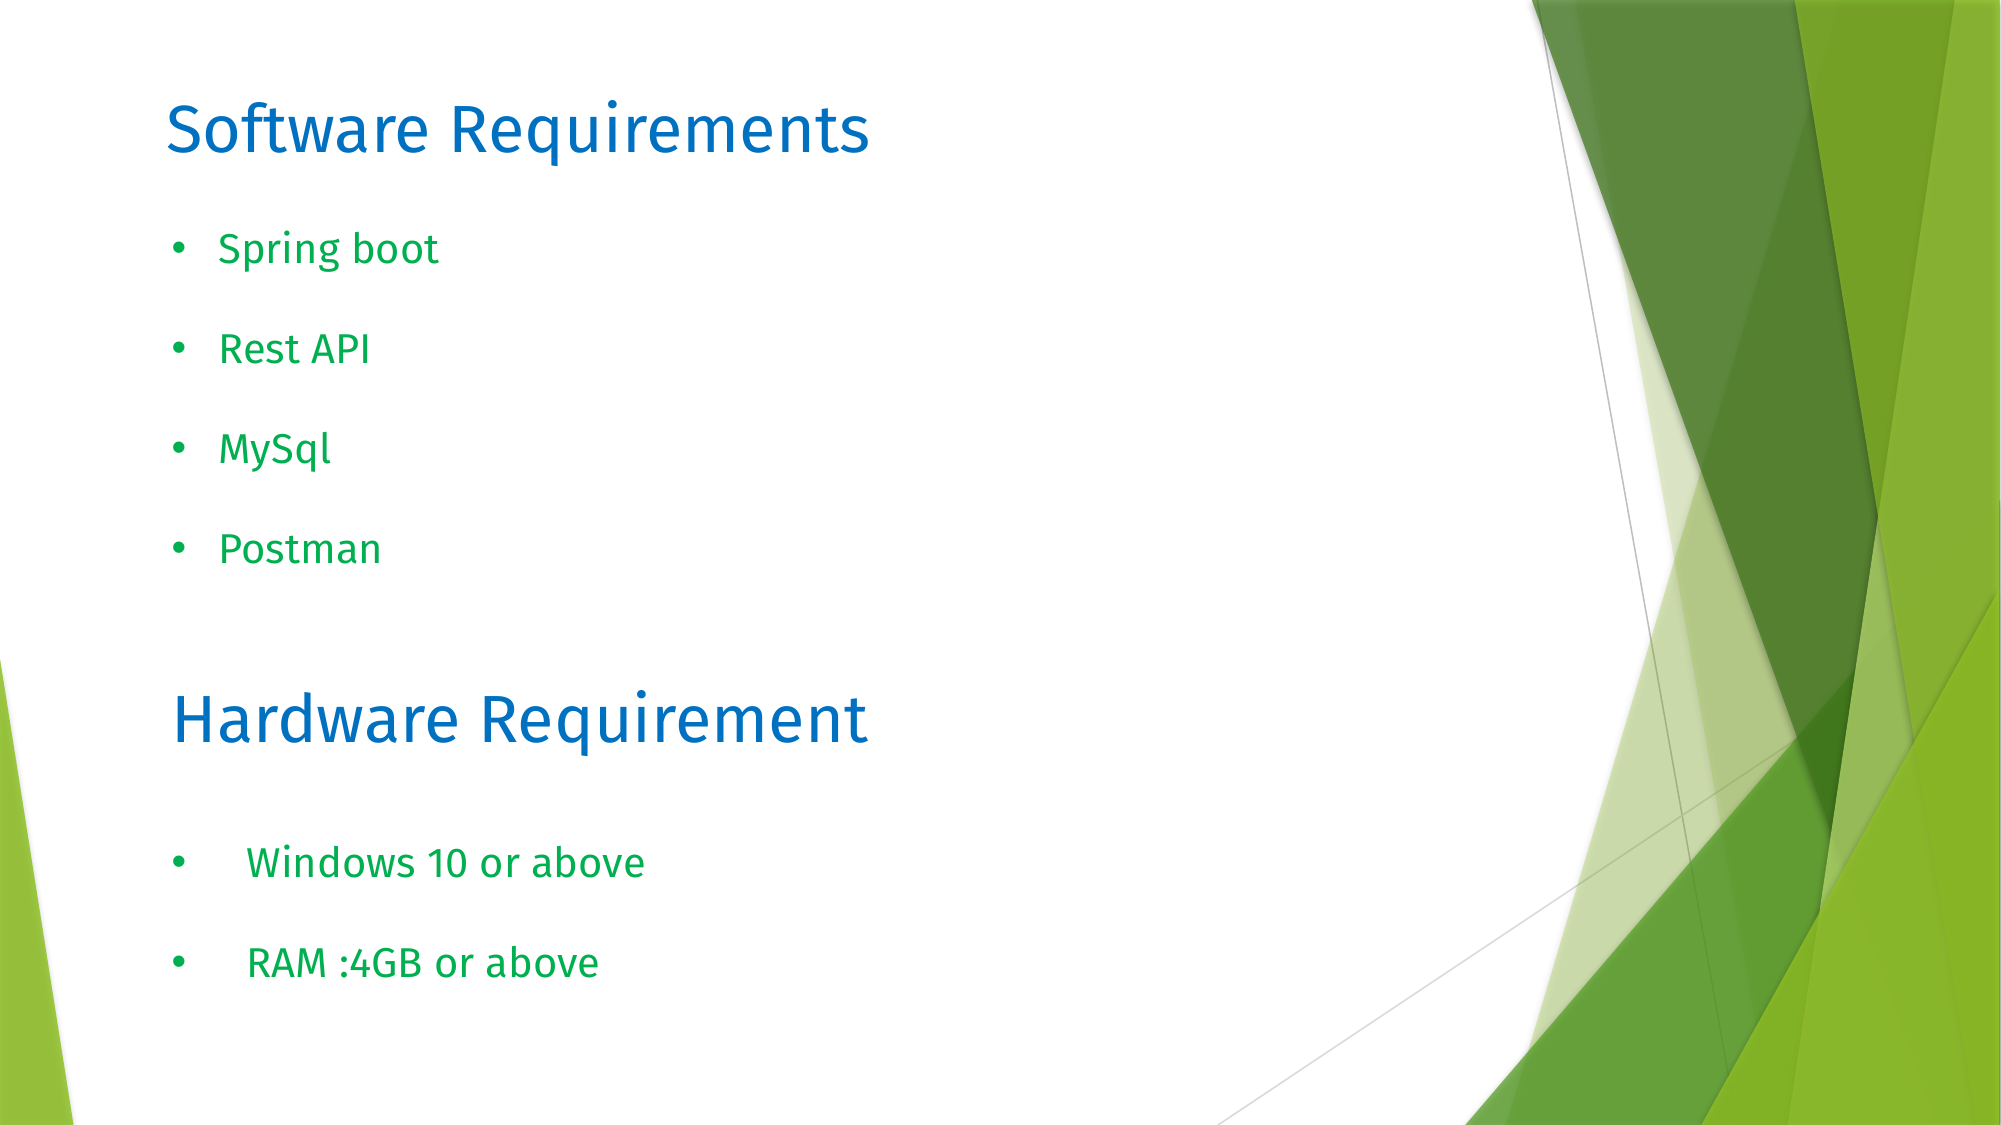

Software Requirements
Spring boot

Rest API

MySql

Postman
Hardware Requirement

Windows 10 or above

RAM :4GB or above